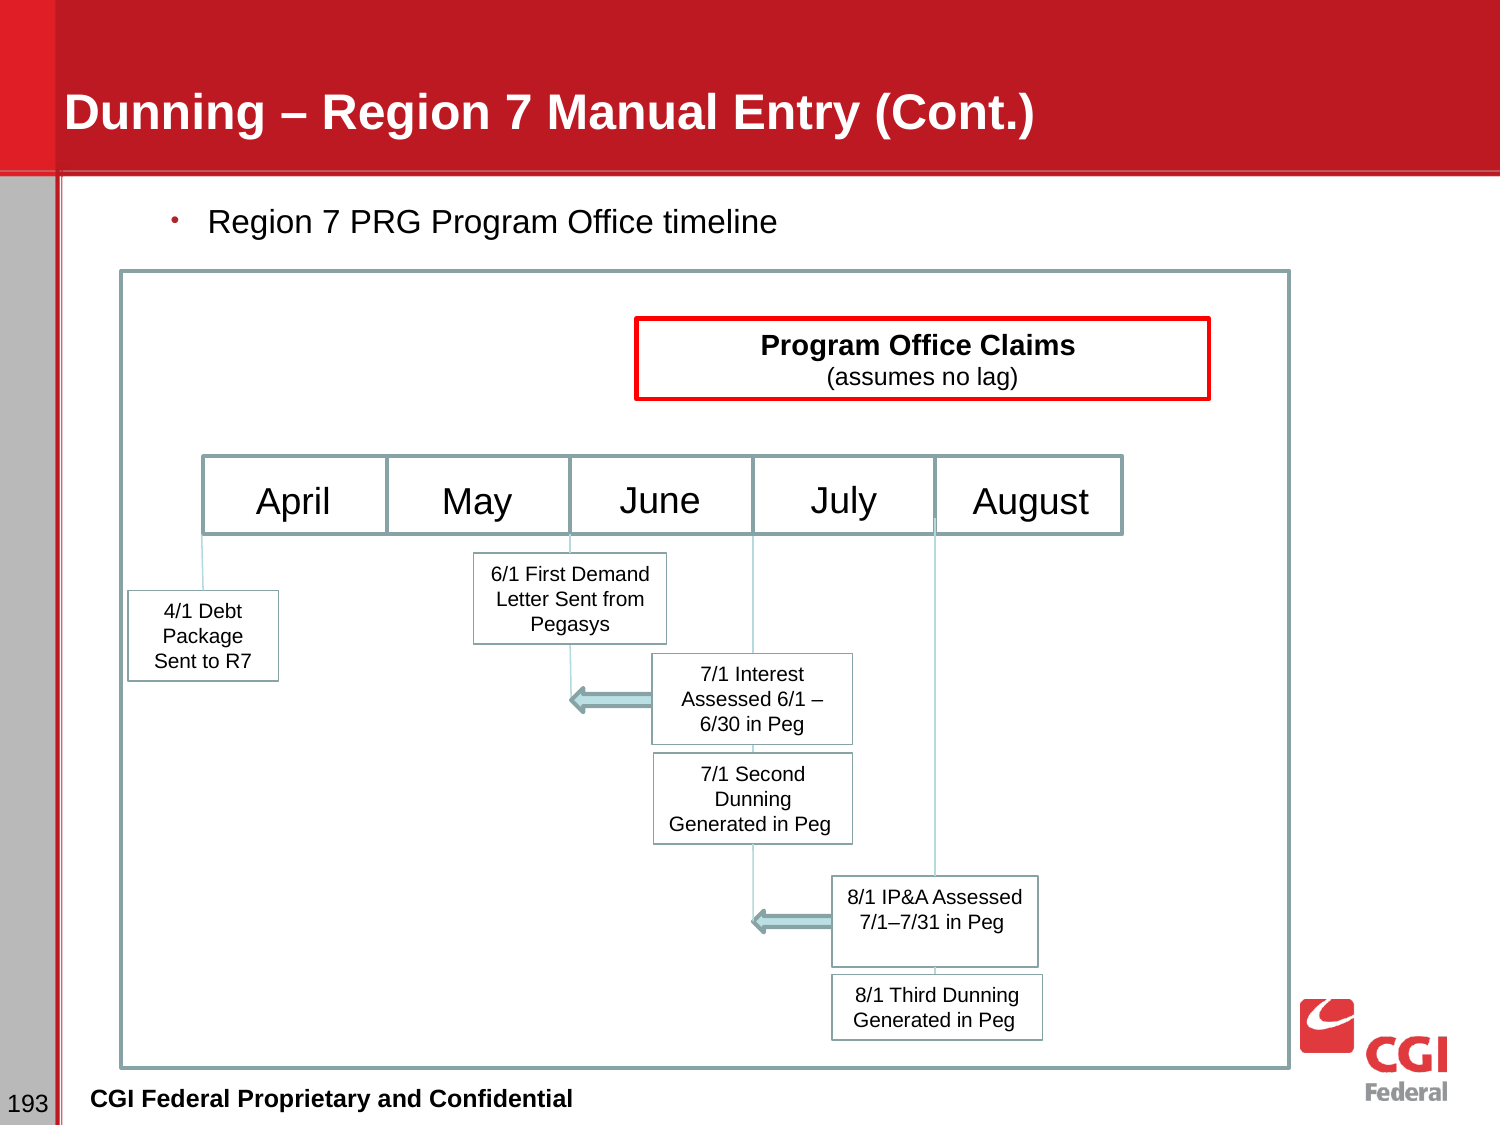

# Dunning – Region 7 Manual Entry (Cont.)
Region 7 PRG Program Office timeline

Program Office Claims
(assumes no lag)

June
April
May
6/1 First Demand Letter Sent from Pegasys
4/1 Debt Package Sent to R7
7/1 Interest Assessed 6/1 – 6/30 in Peg

8/1 IP&A Assessed 7/1–7/31 in Peg

July
August
7/1 Second Dunning Generated in Peg
8/1 Third Dunning Generated in Peg
193
CGI Federal Proprietary and Confidential